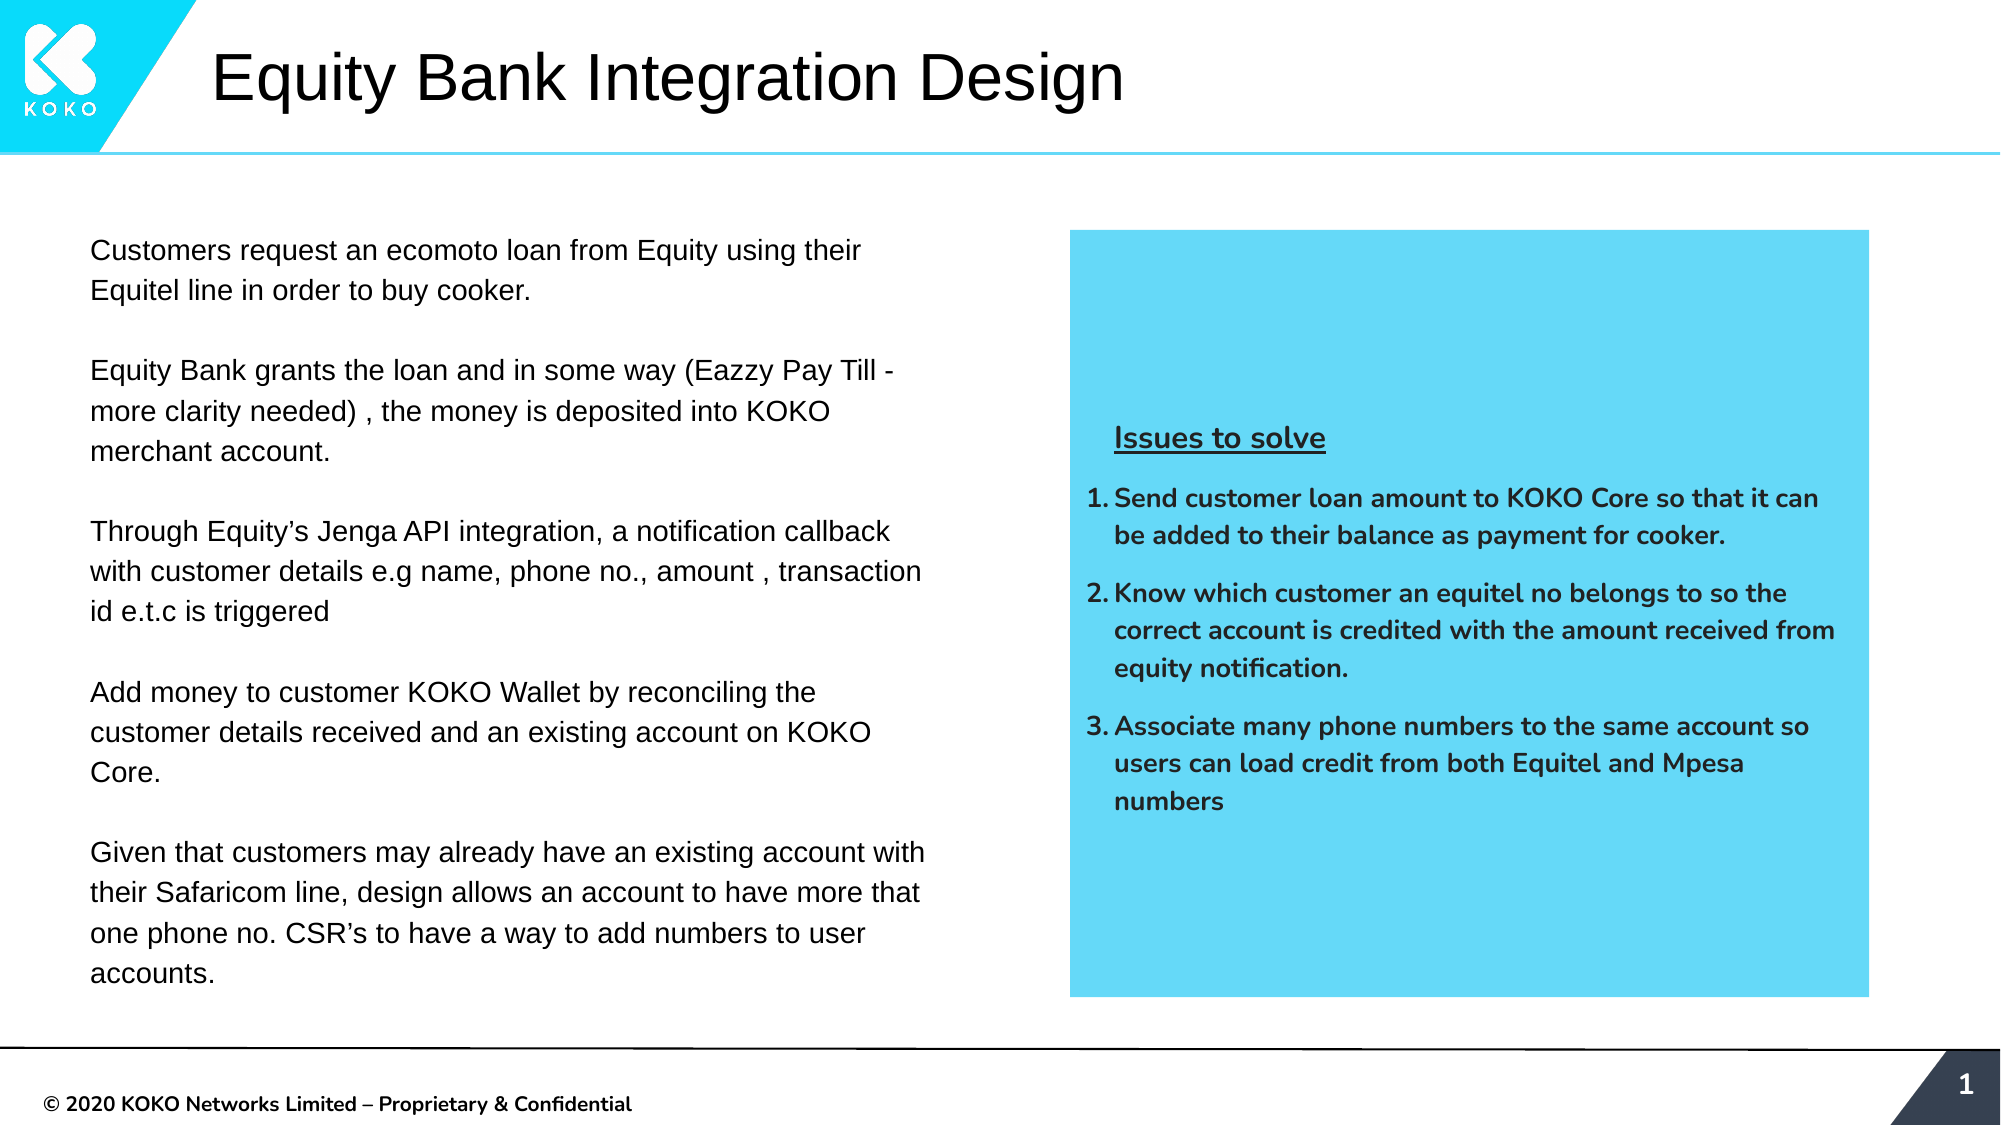

# Equity Bank Integration Design
Customers request an ecomoto loan from Equity using their Equitel line in order to buy cooker.

Equity Bank grants the loan and in some way (Eazzy Pay Till - more clarity needed) , the money is deposited into KOKO merchant account.

Through Equity’s Jenga API integration, a notification callback with customer details e.g name, phone no., amount , transaction id e.t.c is triggered

Add money to customer KOKO Wallet by reconciling the customer details received and an existing account on KOKO Core.

Given that customers may already have an existing account with their Safaricom line, design allows an account to have more that one phone no. CSR’s to have a way to add numbers to user accounts.

Issues to solve
Send customer loan amount to KOKO Core so that it can be added to their balance as payment for cooker.
Know which customer an equitel no belongs to so the correct account is credited with the amount received from equity notification.
Associate many phone numbers to the same account so users can load credit from both Equitel and Mpesa numbers
1